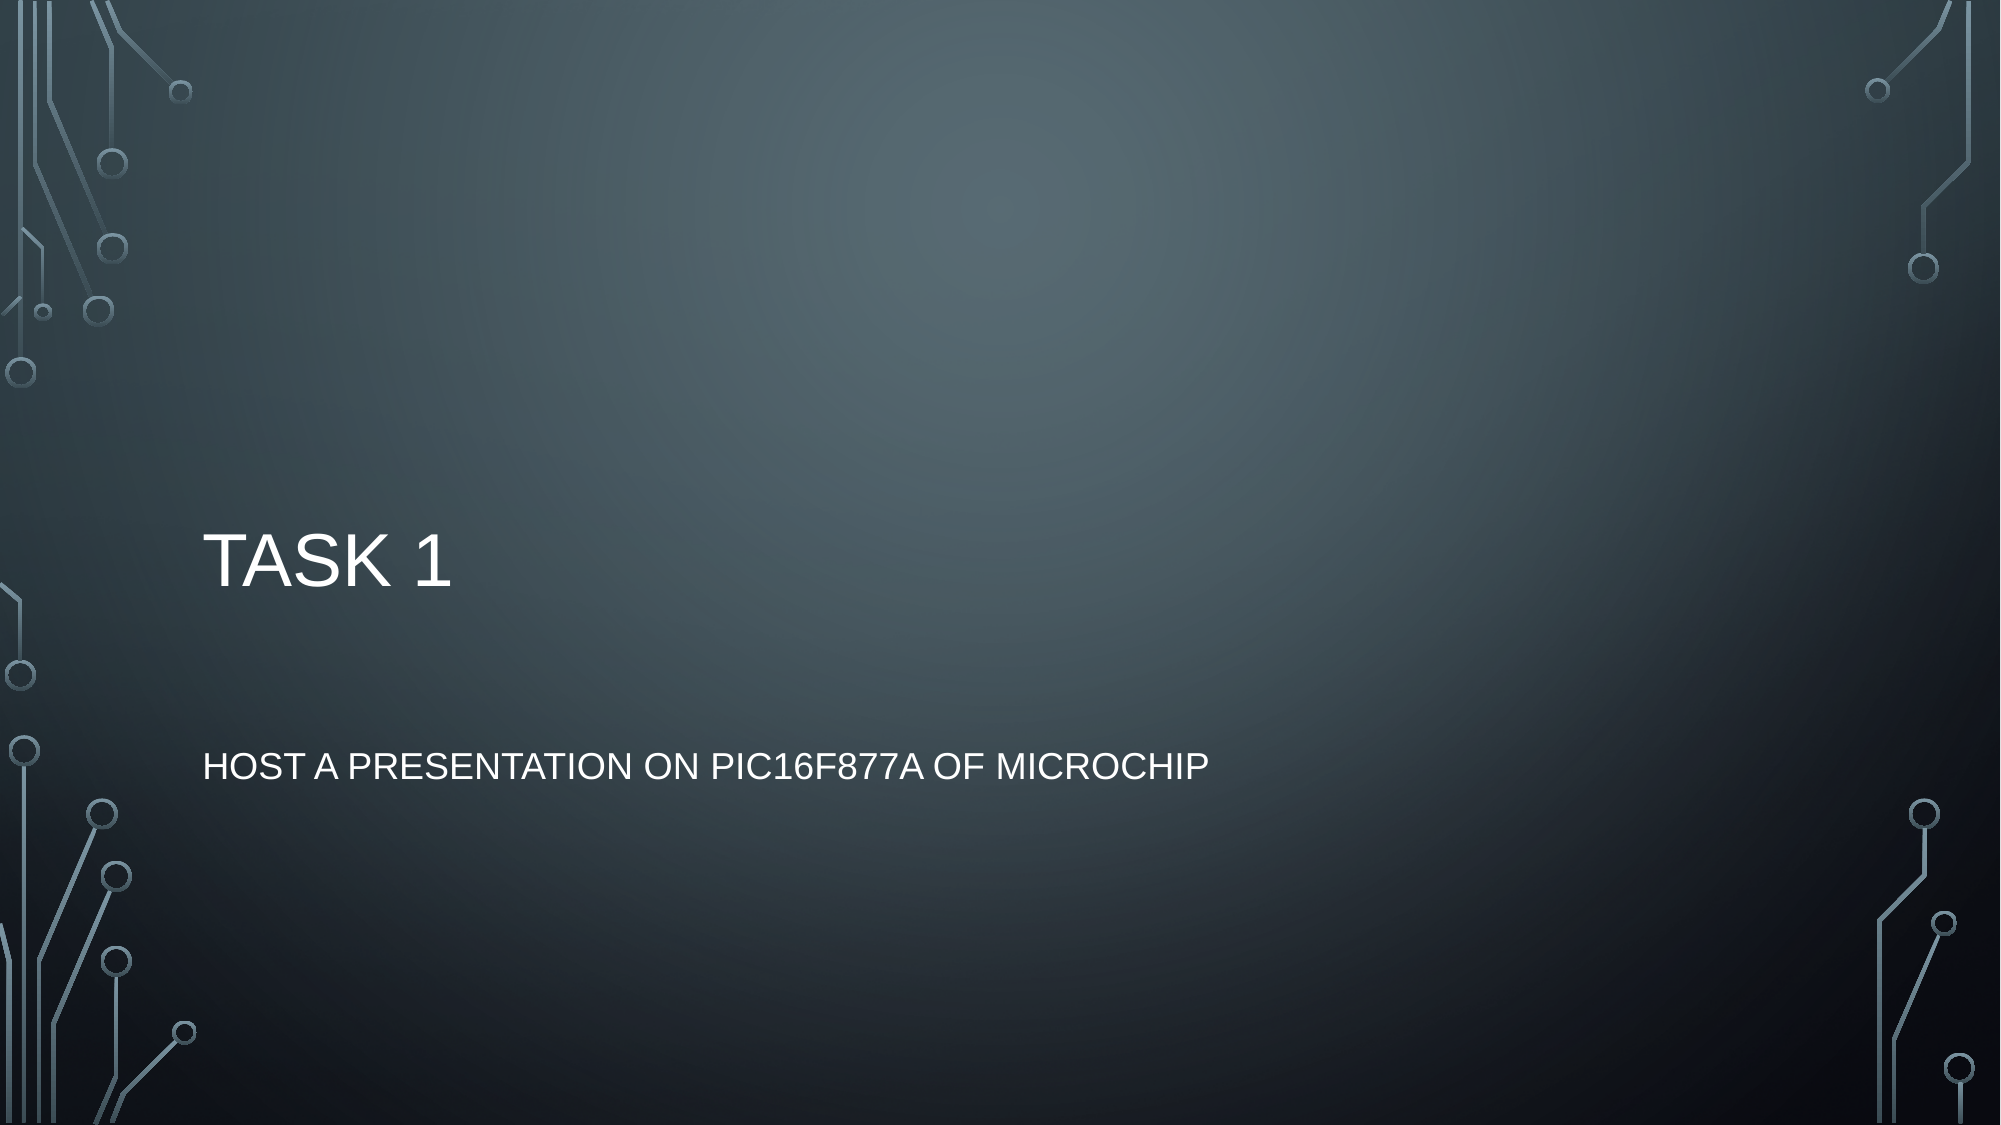

# Task 1
host a presentation on PIC16f877A of Microchip